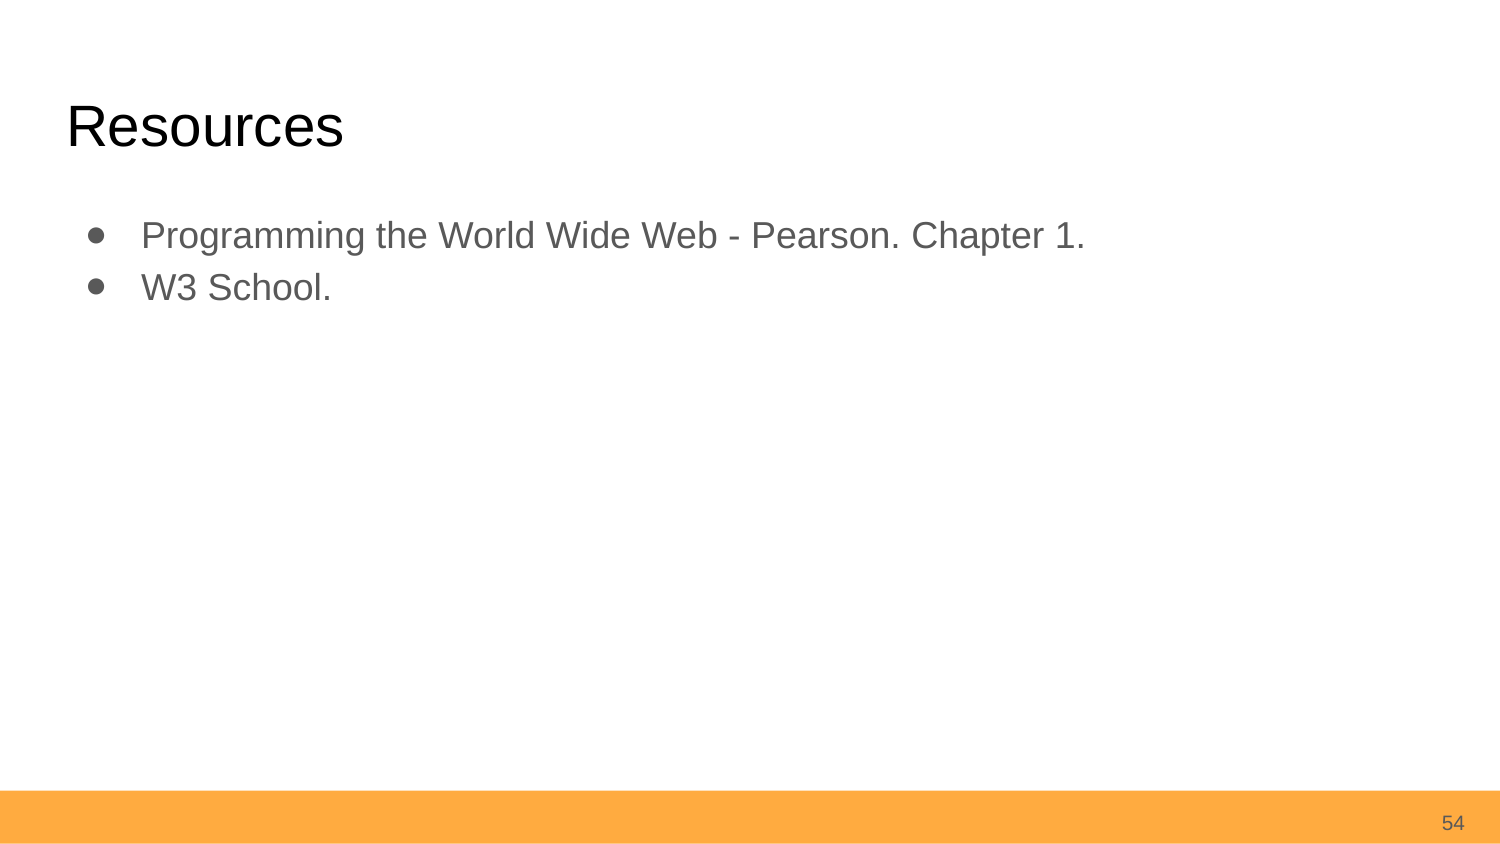

# Resources
Programming the World Wide Web - Pearson. Chapter 1.
W3 School.
54